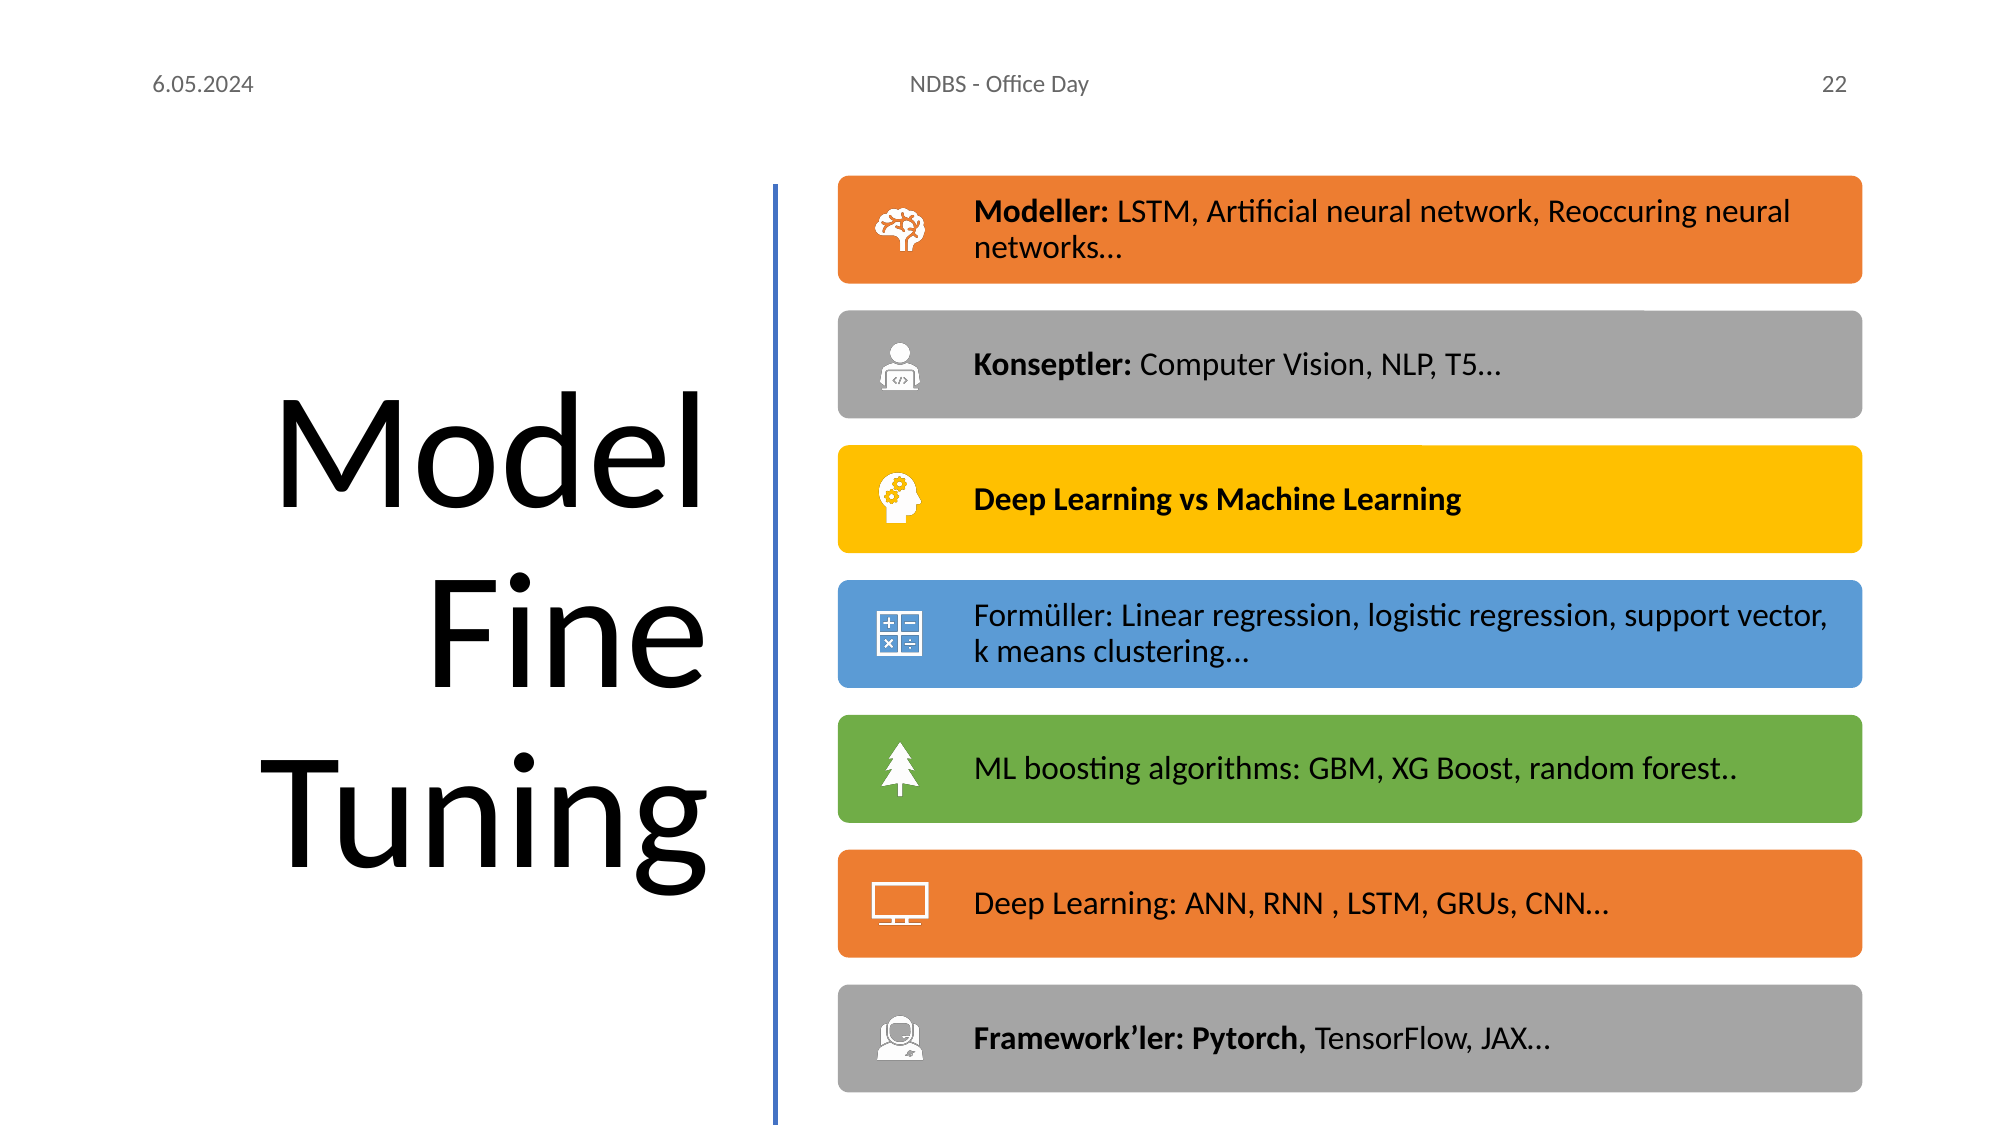

6.05.2024
NDBS - Office Day
22
# Model Fine Tuning
Modeller: LSTM, Artificial neural network, Reoccuring neural networks…
Konseptler: Computer Vision, NLP, T5…
Deep Learning vs Machine Learning
Formüller: Linear regression, logistic regression, support vector, k means clustering...
ML boosting algorithms: GBM, XG Boost, random forest..
Deep Learning: ANN, RNN , LSTM, GRUs, CNN…
Framework’ler: Pytorch, TensorFlow, JAX…